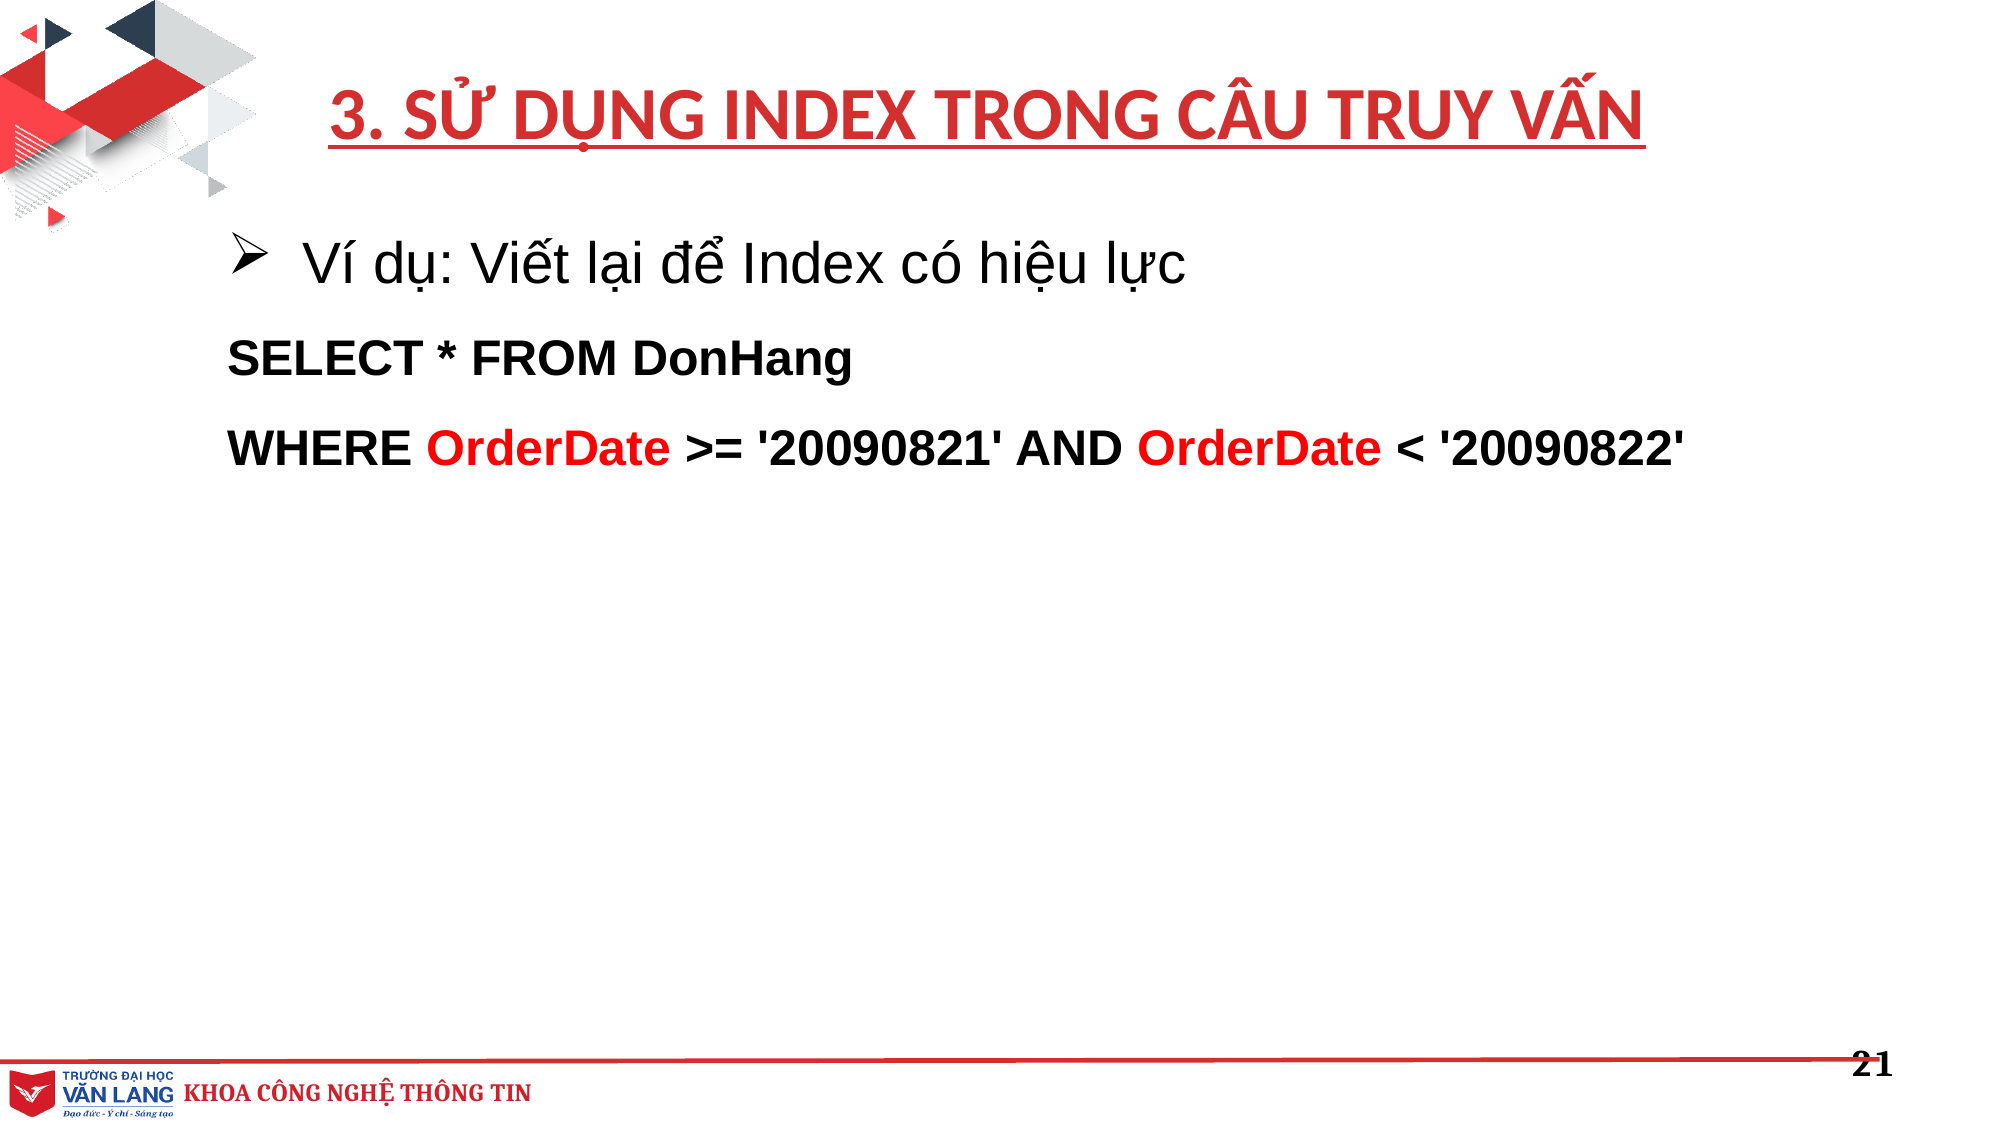

3. SỬ DỤNG INDEX TRONG CÂU TRUY VẤN

Ví dụ: Viết lại để Index có hiệu lực
SELECT * FROM DonHang
WHERE OrderDate >= '20090821' AND OrderDate < '20090822'